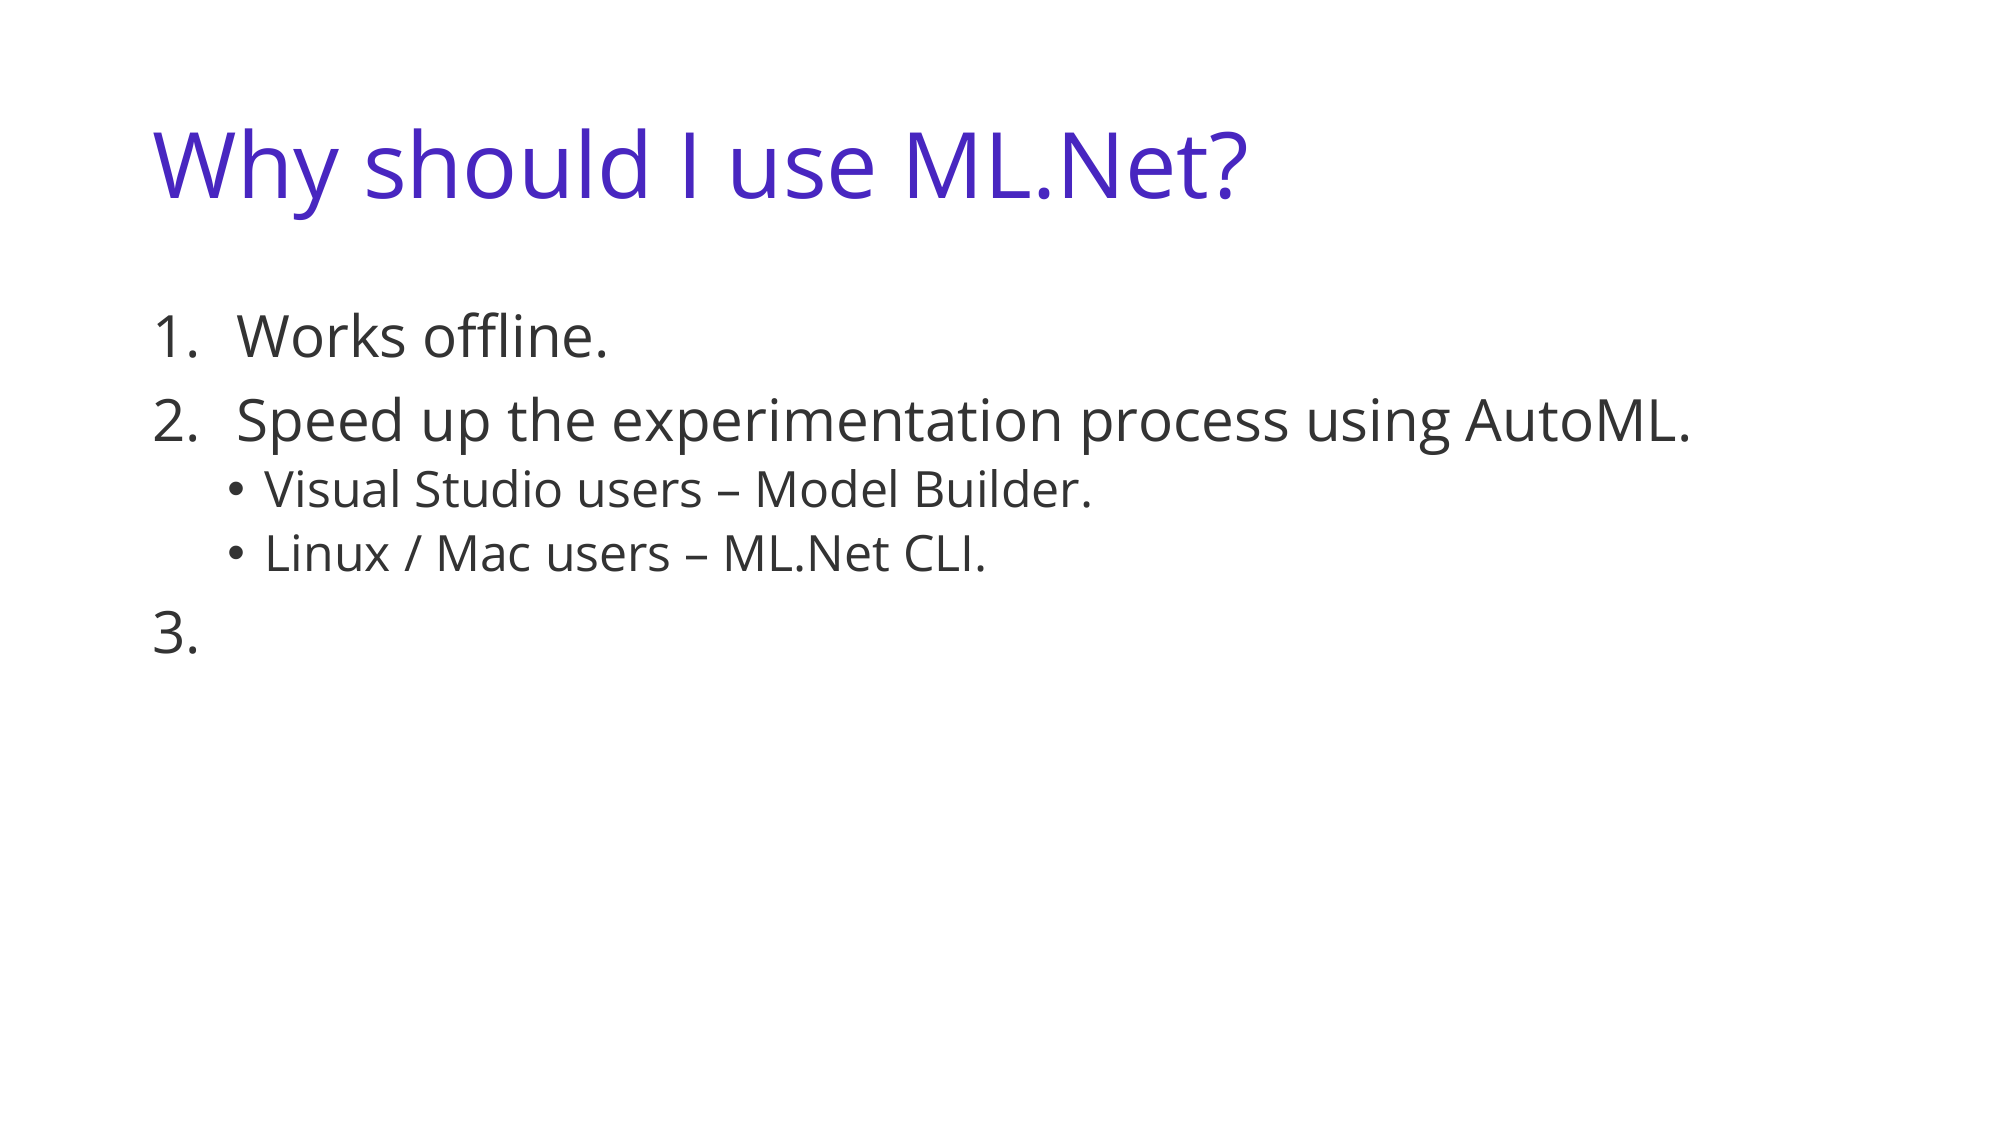

# Why should I use ML.Net?
Works offline.
Speed up the experimentation process using AutoML.
Visual Studio users – Model Builder.
Linux / Mac users – ML.Net CLI.
3.